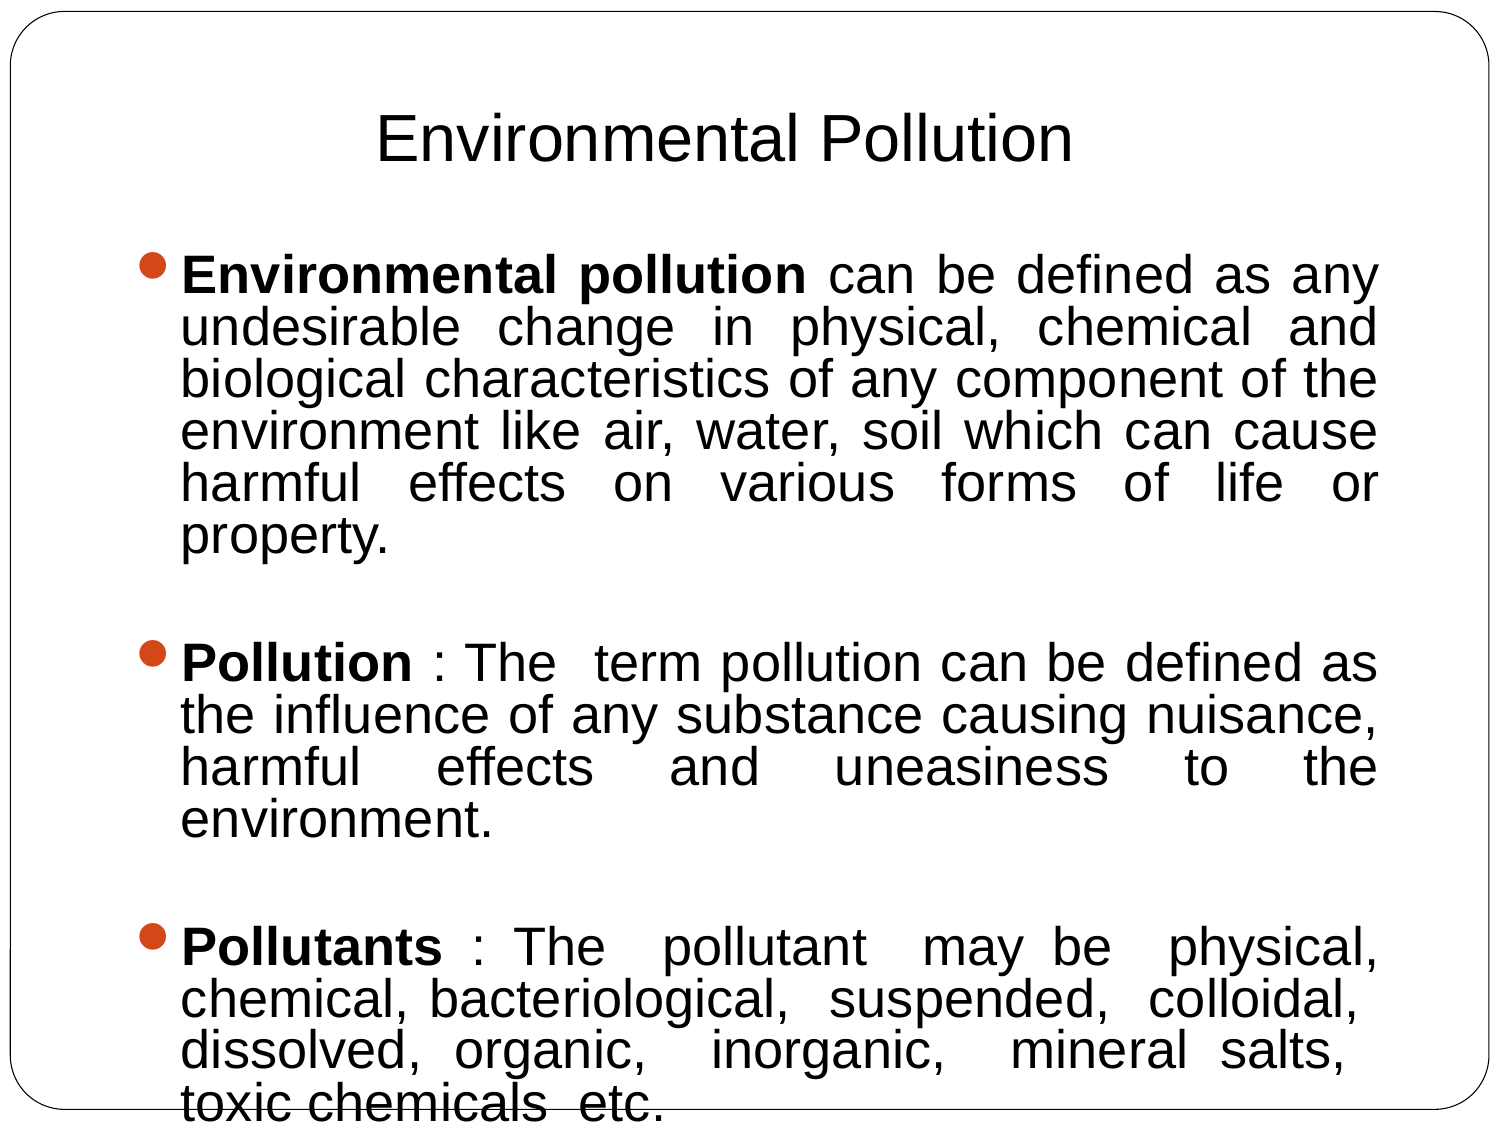

Environmental Pollution
Environmental pollution can be defined as any undesirable change in physical, chemical and biological characteristics of any component of the environment like air, water, soil which can cause harmful effects on various forms of life or property.

Pollution : The  term pollution can be defined as the influence of any substance causing nuisance, harmful effects and uneasiness to the environment.

Pollutants : The  pollutant  may be  physical, chemical, bacteriological,  suspended,  colloidal,  dissolved, organic,  inorganic,  mineral salts,  toxic chemicals  etc.